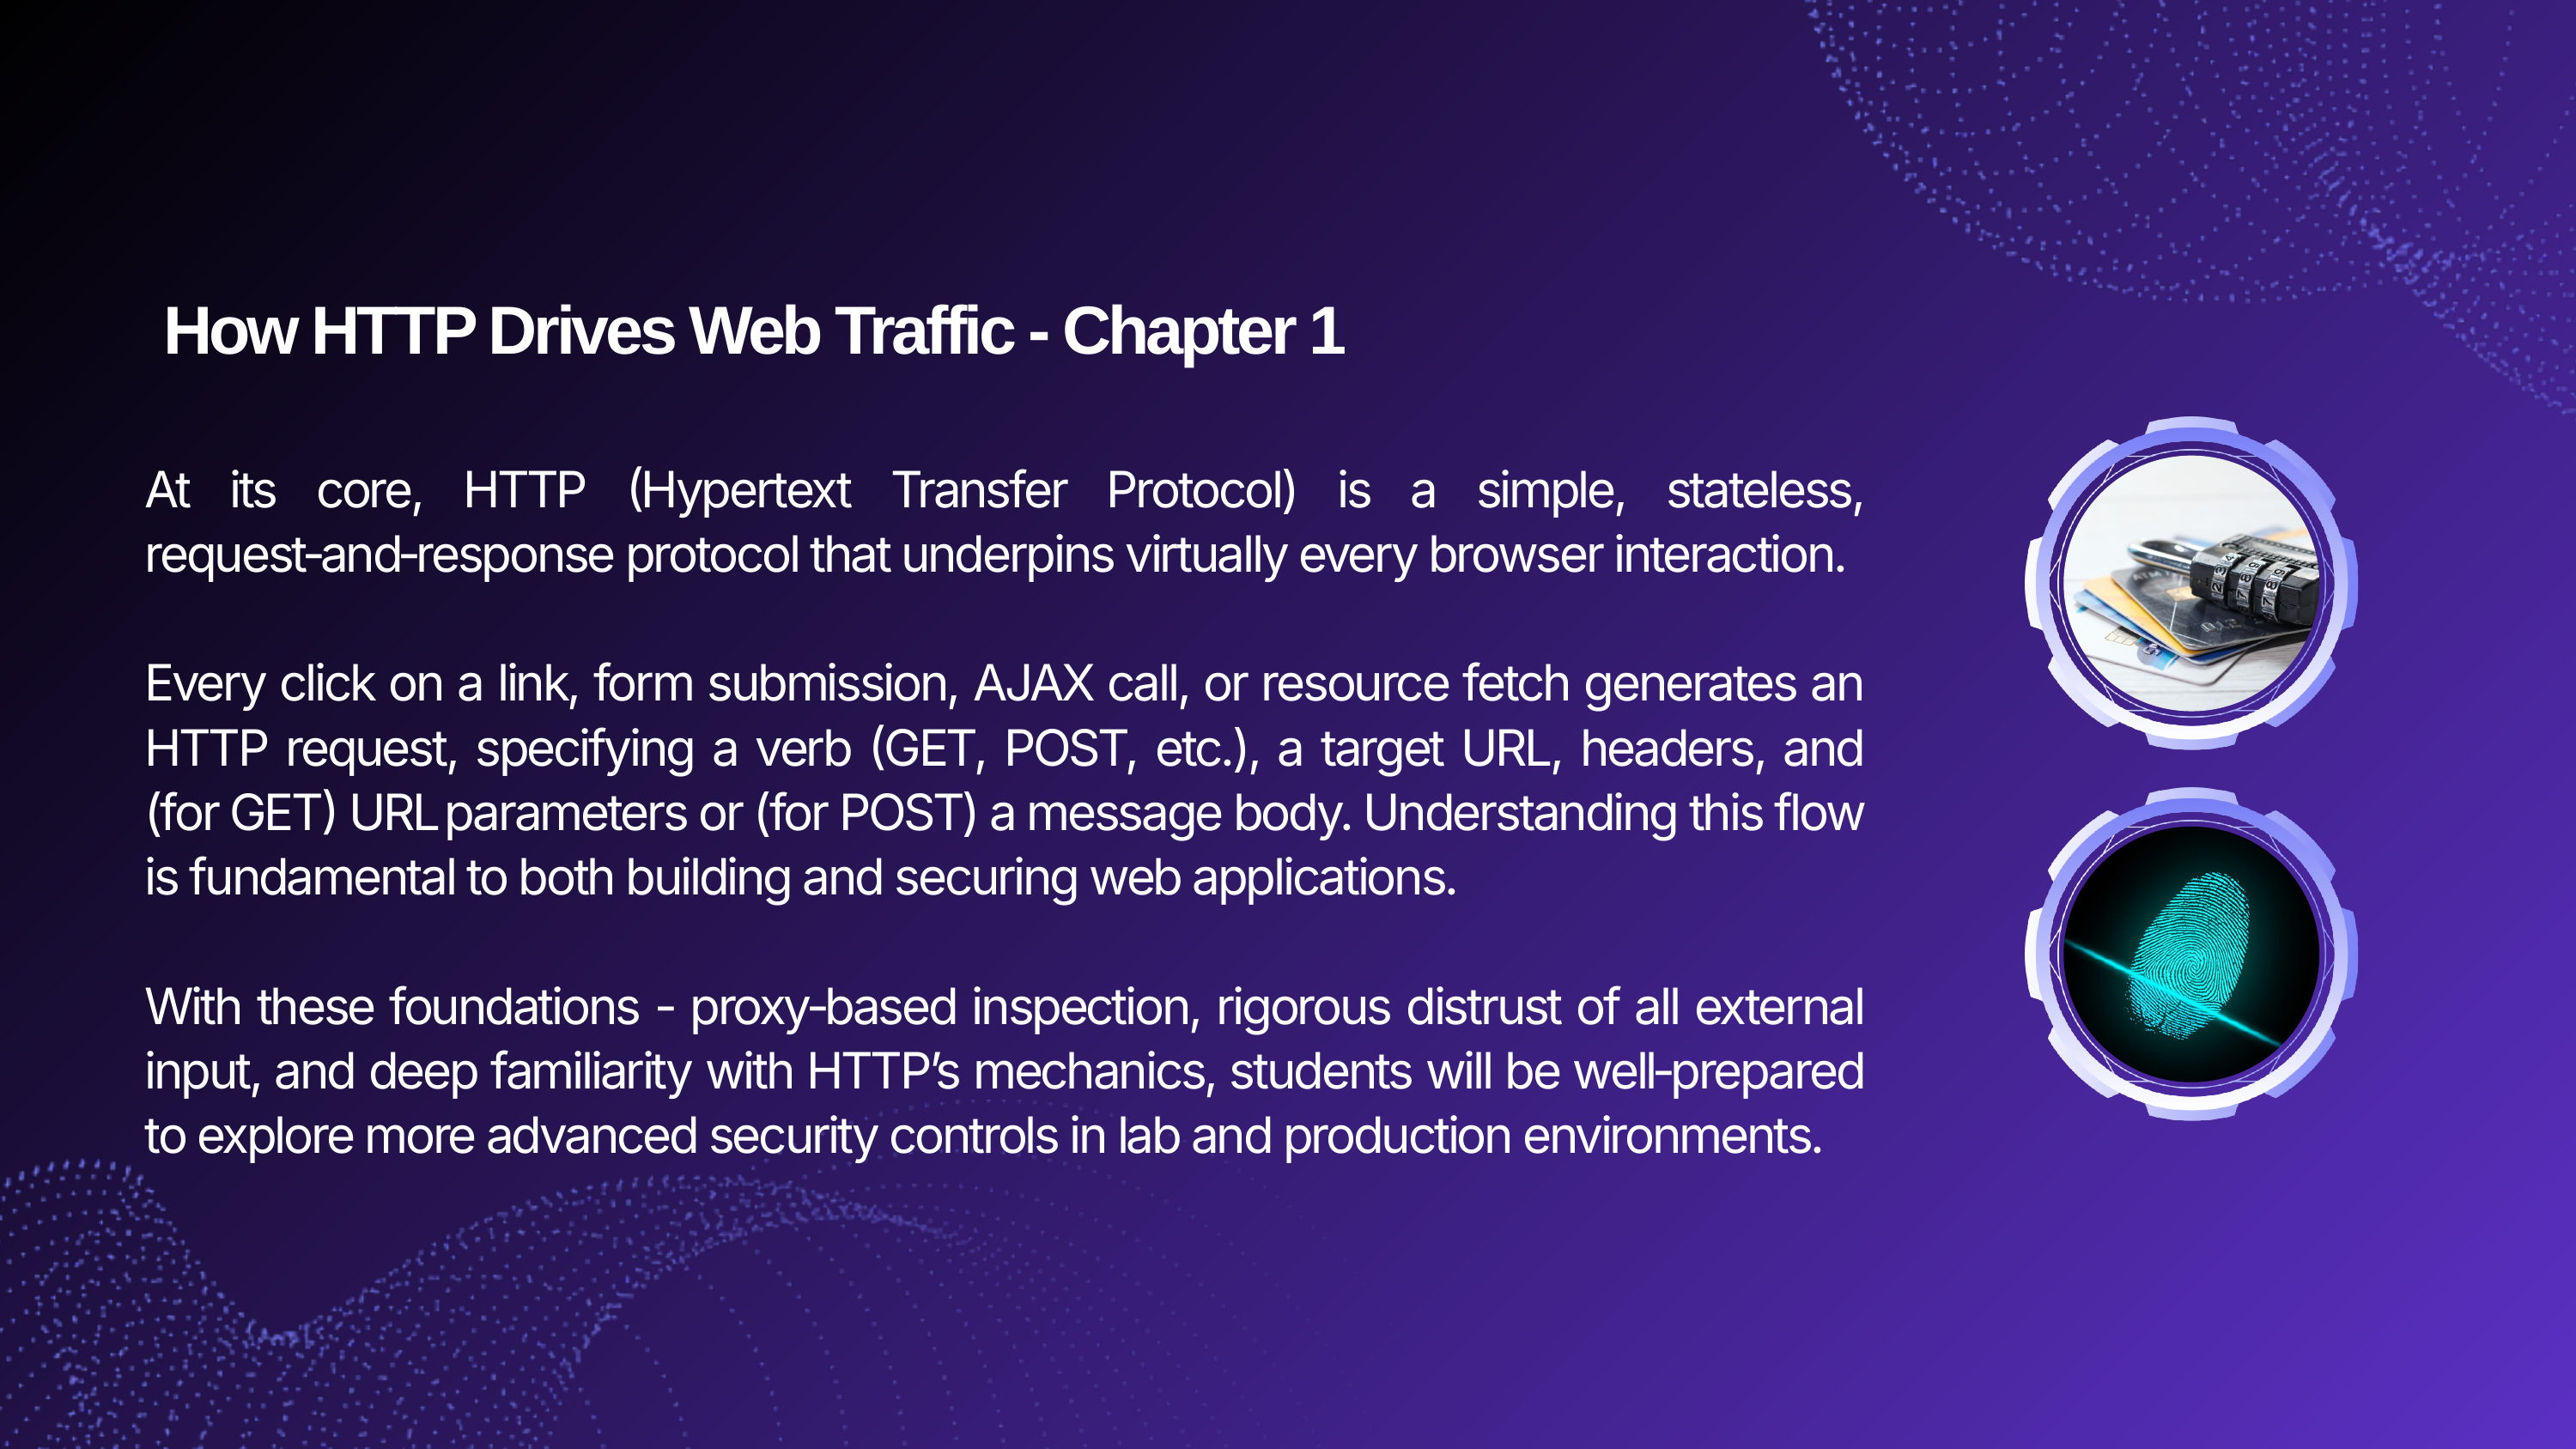

How HTTP Drives Web Traffic - Chapter 1

At its core, HTTP (Hypertext Transfer Protocol) is a simple, stateless, request‑and‑response protocol that underpins virtually every browser interaction.

Every click on a link, form submission, AJAX call, or resource fetch generates an HTTP request, specifying a verb (GET, POST, etc.), a target URL, headers, and (for GET) URL parameters or (for POST) a message body. Understanding this flow is fundamental to both building and securing web applications.

With these foundations - proxy‑based inspection, rigorous distrust of all external input, and deep familiarity with HTTP’s mechanics, students will be well‑prepared to explore more advanced security controls in lab and production environments.